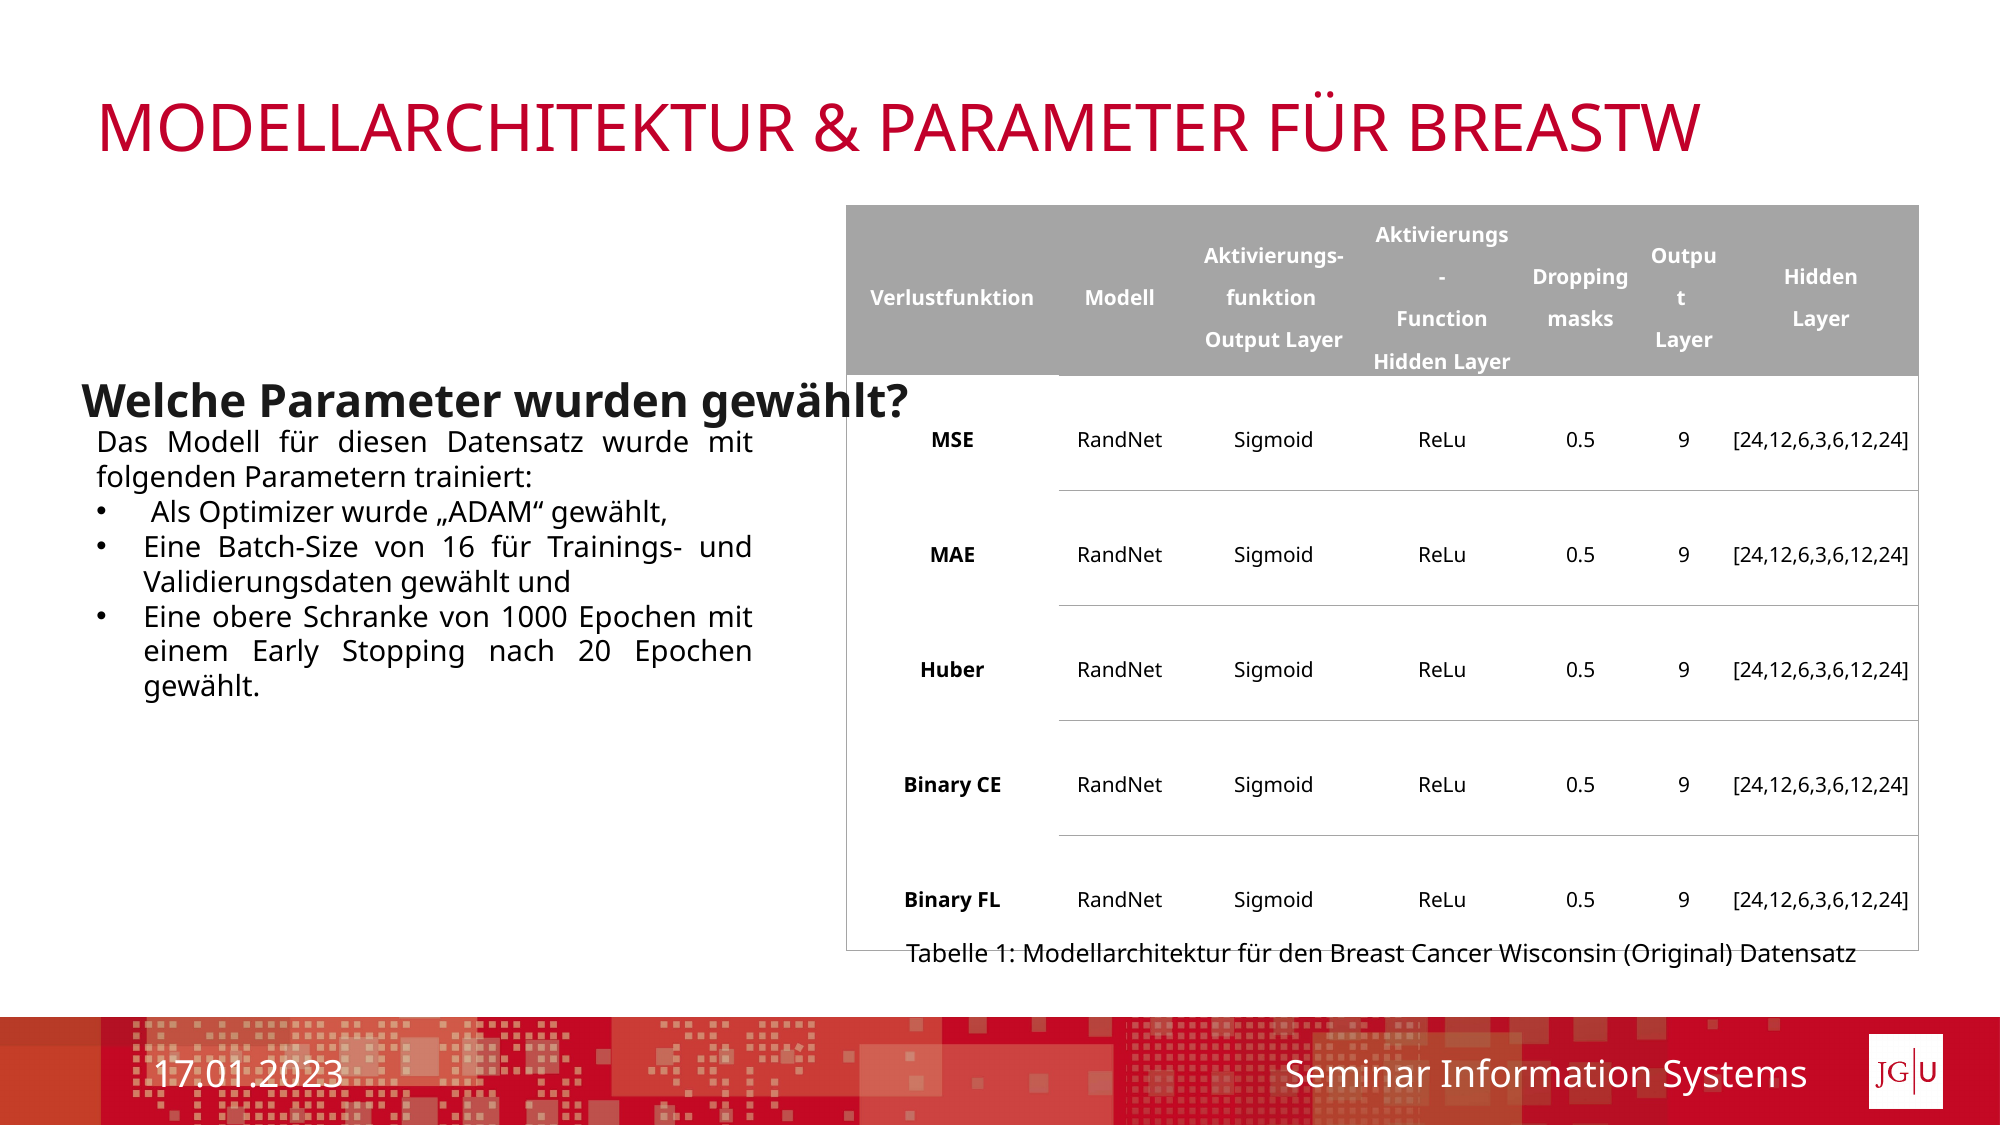

# Modellarchitektur & Parameter für breastW
| Verlustfunktion | Modell | Aktivierungs- funktion Output Layer | Aktivierungs- Function Hidden Layer | Dropping masks | Output Layer | Hidden Layer |
| --- | --- | --- | --- | --- | --- | --- |
| MSE | RandNet | Sigmoid | ReLu | 0.5 | 9 | [24,12,6,3,6,12,24] |
| MAE | RandNet | Sigmoid | ReLu | 0.5 | 9 | [24,12,6,3,6,12,24] |
| Huber | RandNet | Sigmoid | ReLu | 0.5 | 9 | [24,12,6,3,6,12,24] |
| Binary CE | RandNet | Sigmoid | ReLu | 0.5 | 9 | [24,12,6,3,6,12,24] |
| Binary FL | RandNet | Sigmoid | ReLu | 0.5 | 9 | [24,12,6,3,6,12,24] |
Welche Parameter wurden gewählt?
Das Modell für diesen Datensatz wurde mit folgenden Parametern trainiert:
 Als Optimizer wurde „ADAM“ gewählt,
Eine Batch-Size von 16 für Trainings- und Validierungsdaten gewählt und
Eine obere Schranke von 1000 Epochen mit einem Early Stopping nach 20 Epochen gewählt.
Tabelle 1: Modellarchitektur für den Breast Cancer Wisconsin (Original) Datensatz
17.01.2023
Seminar Information Systems